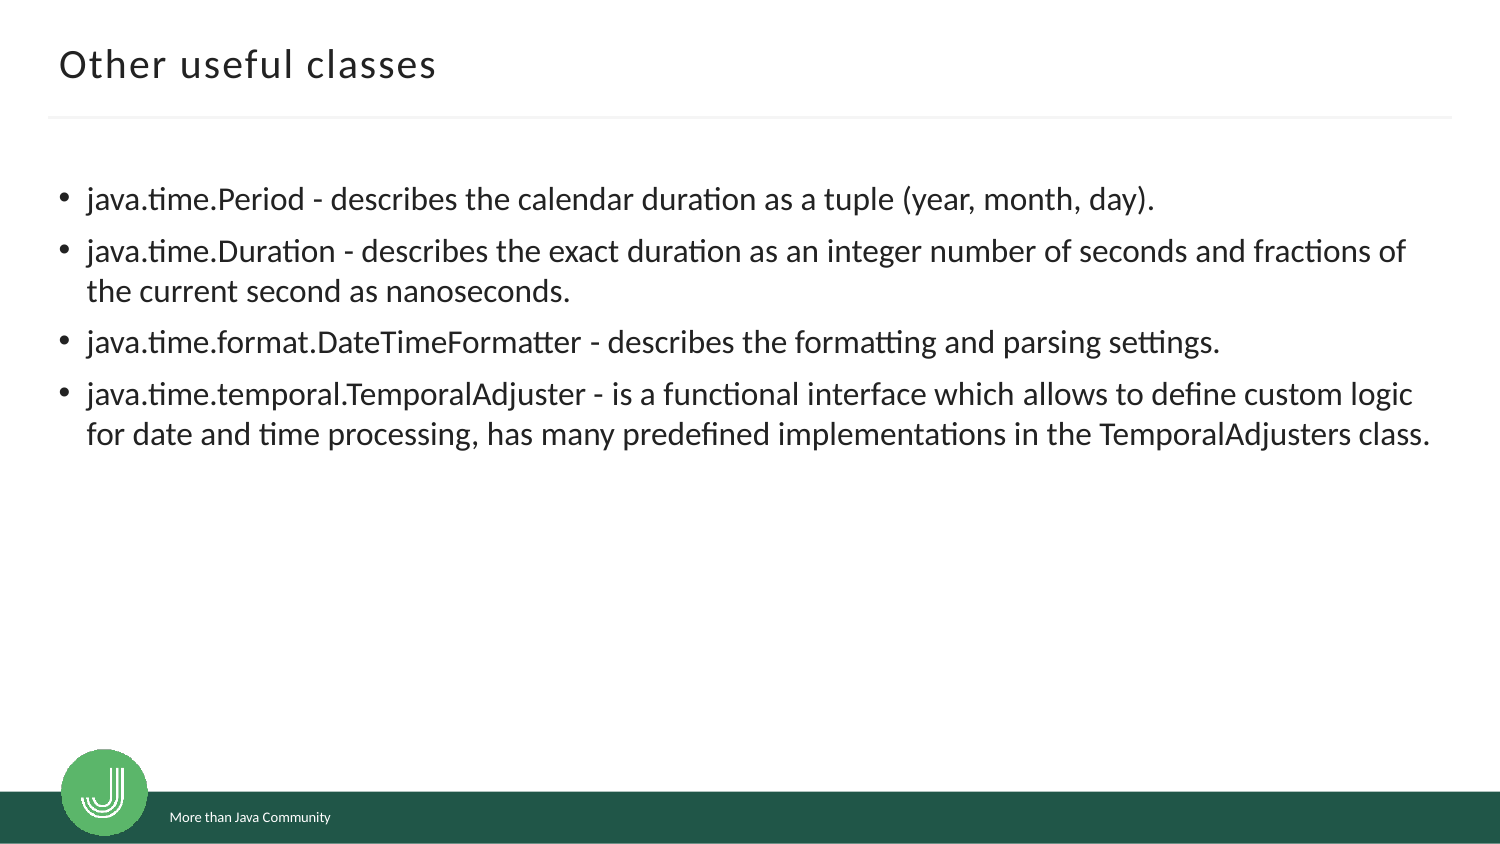

# Other useful classes
java.time.Period - describes the calendar duration as a tuple (year, month, day).
java.time.Duration - describes the exact duration as an integer number of seconds and fractions of the current second as nanoseconds.
java.time.format.DateTimeFormatter - describes the formatting and parsing settings.
java.time.temporal.TemporalAdjuster - is a functional interface which allows to define custom logic for date and time processing, has many predefined implementations in the TemporalAdjusters class.